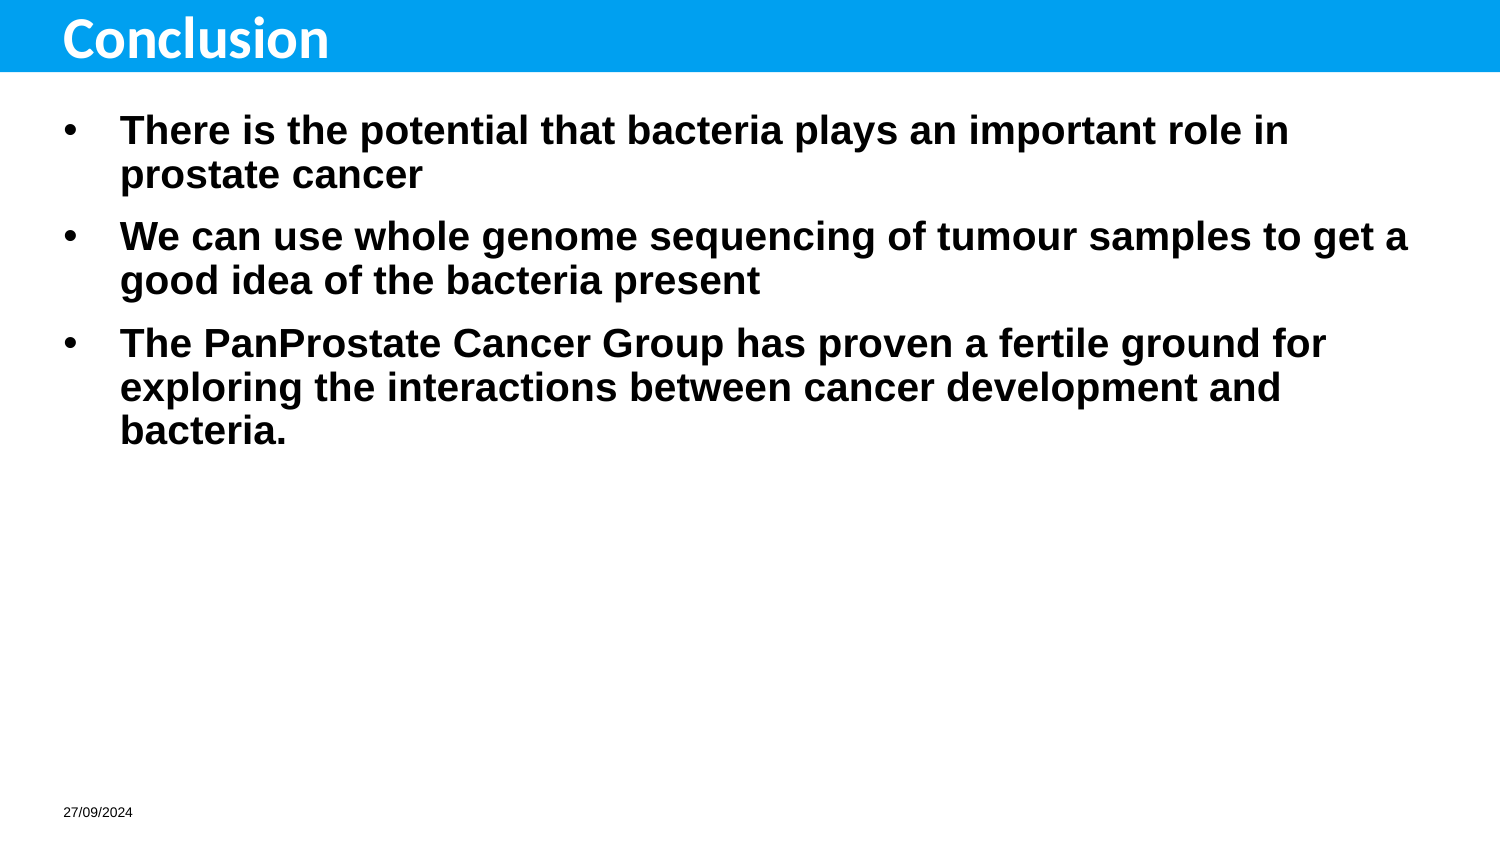

# Conclusion
There is the potential that bacteria plays an important role in prostate cancer
We can use whole genome sequencing of tumour samples to get a good idea of the bacteria present
The PanProstate Cancer Group has proven a fertile ground for exploring the interactions between cancer development and bacteria.
27/09/2024